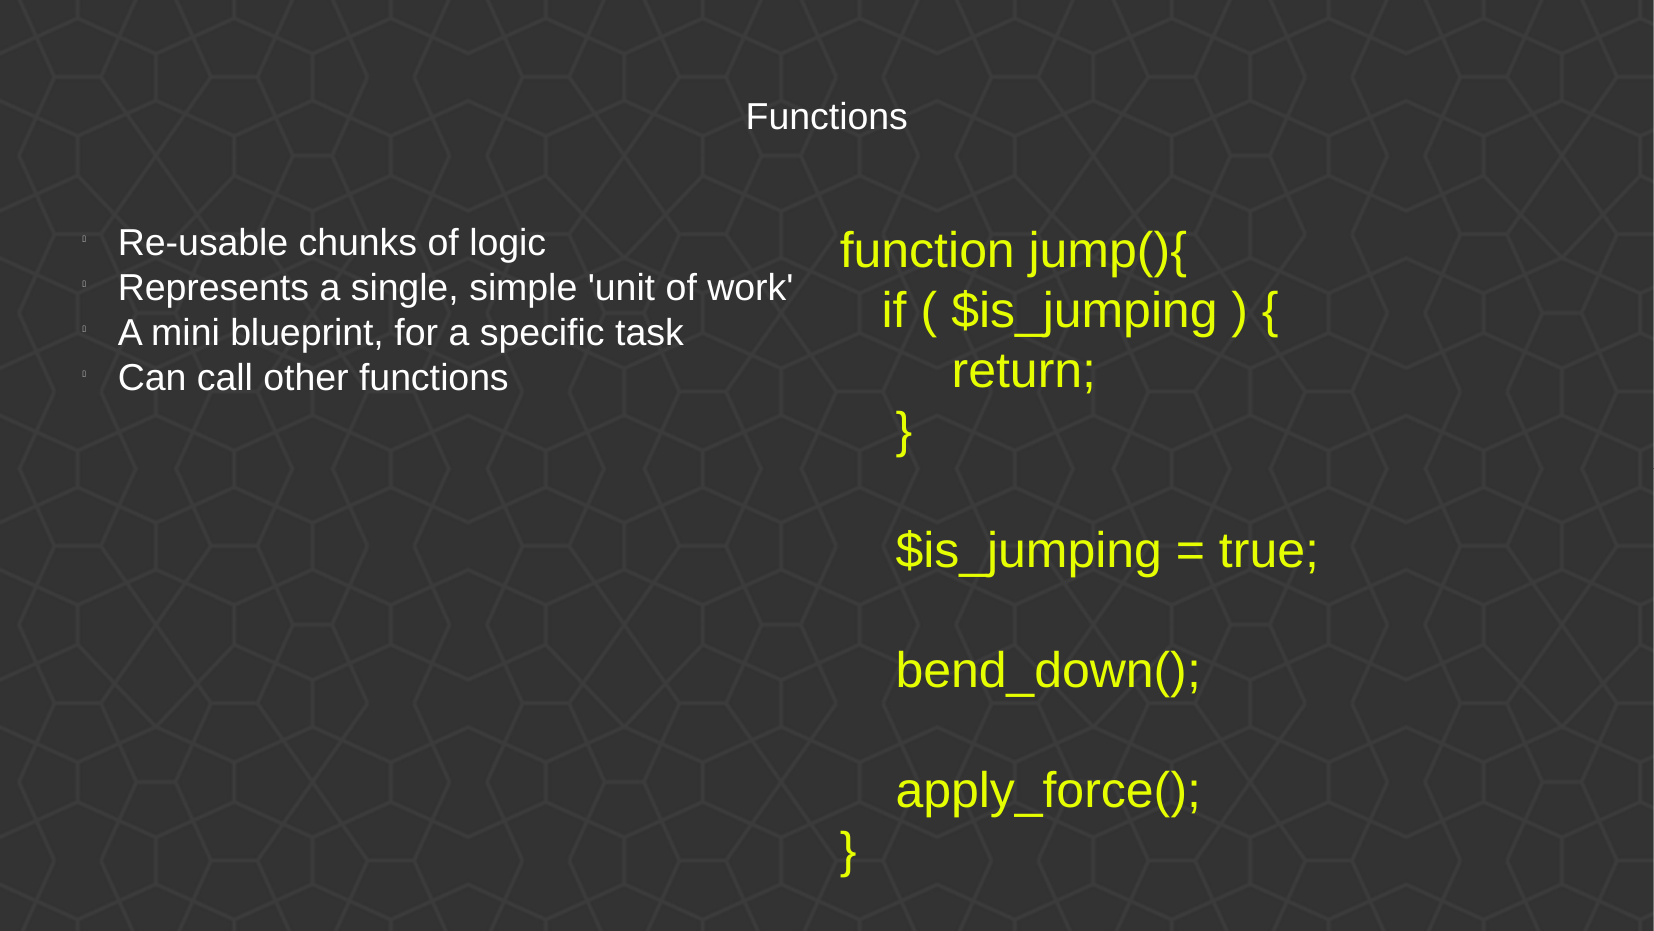

Functions
function jump(){
   if ( $is_jumping ) {
        return;
    }

    $is_jumping = true;

    bend_down();

    apply_force();
}
Re-usable chunks of logic
Represents a single, simple 'unit of work'
A mini blueprint, for a specific task
Can call other functions